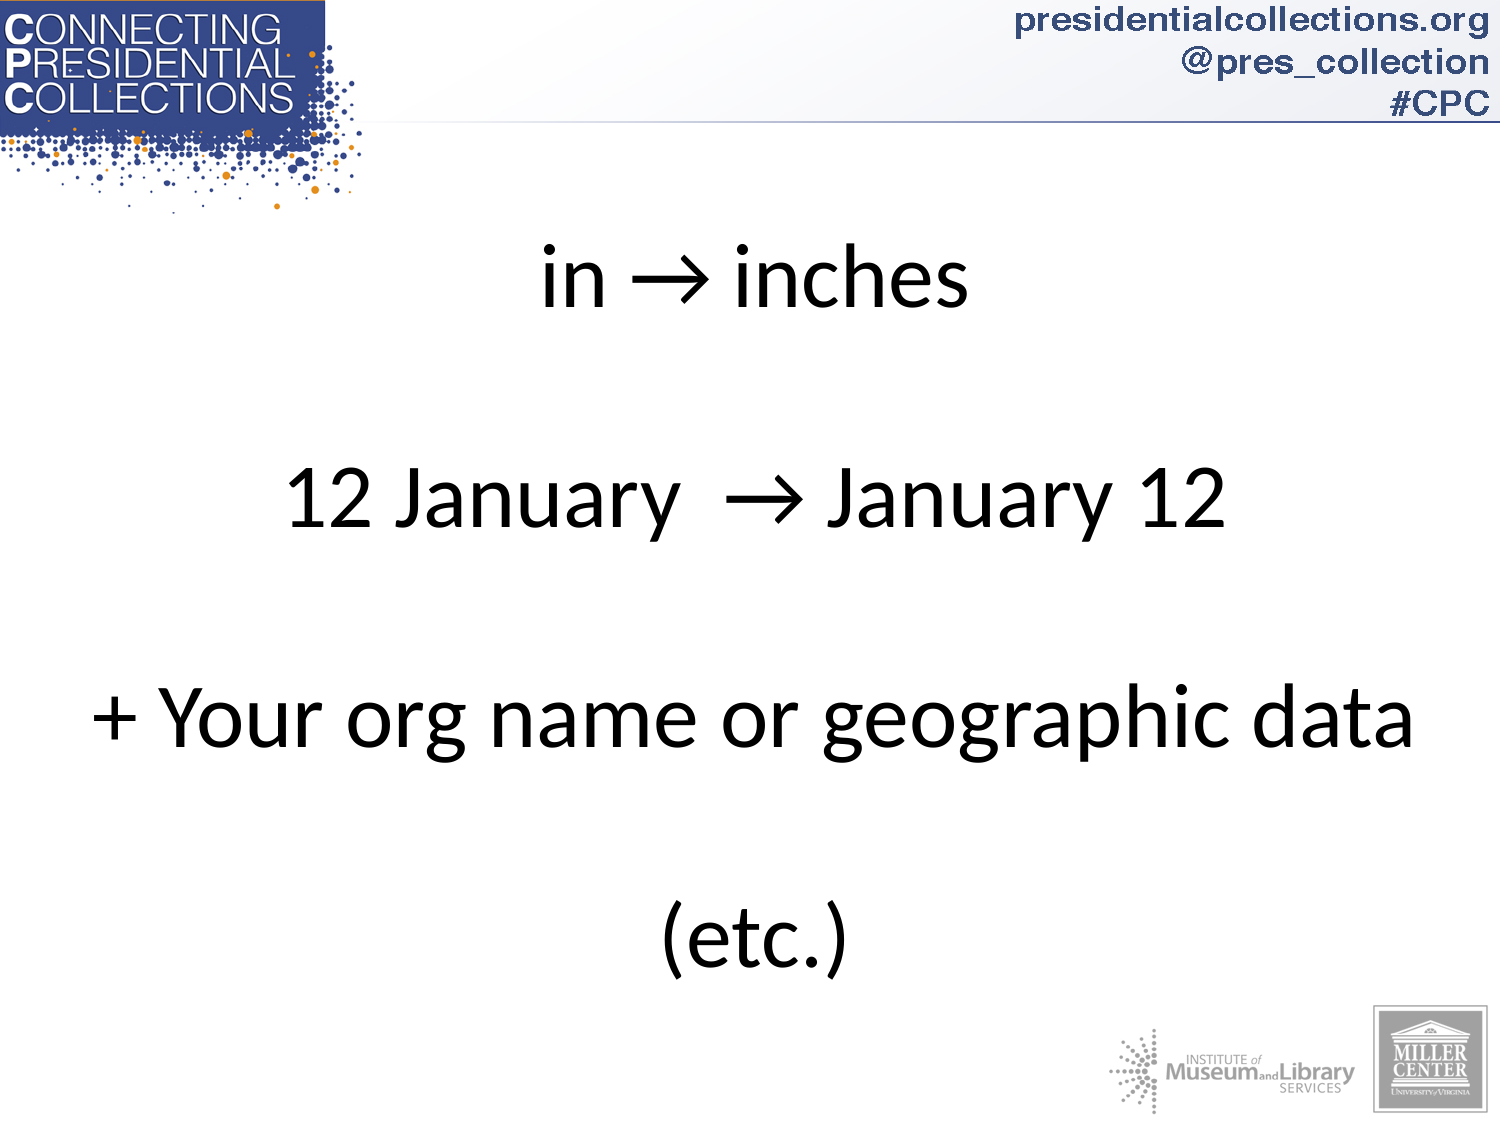

in → inches

12 January  → January 12

+ Your org name or geographic data

(etc.)